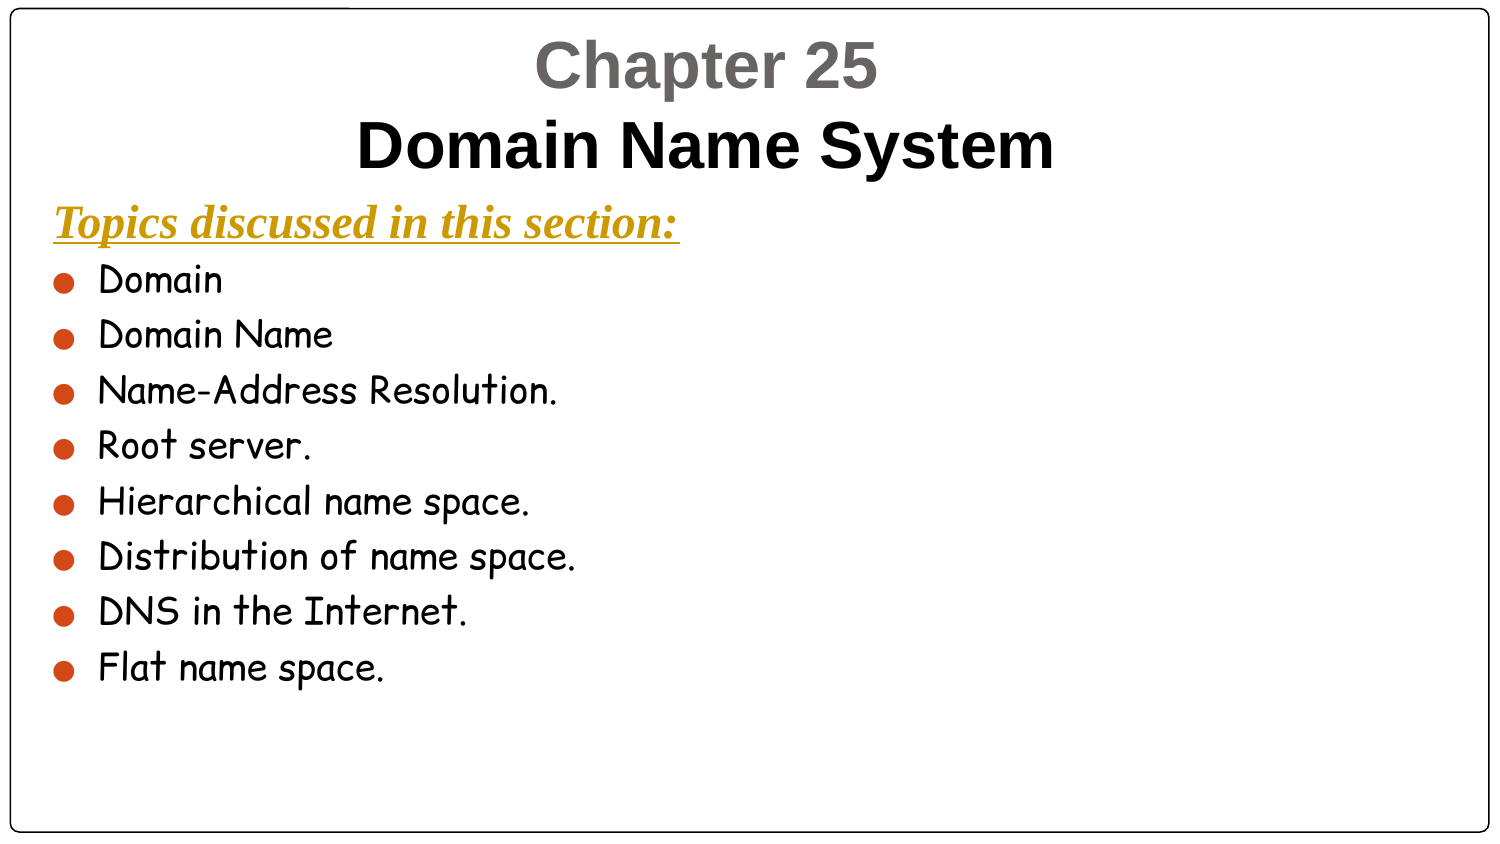

Chapter 25
Domain Name System
Topics discussed in this section:
Domain
Domain Name
Name-Address Resolution.
Root server.
Hierarchical name space.
Distribution of name space.
DNS in the Internet.
Flat name space.
25.142